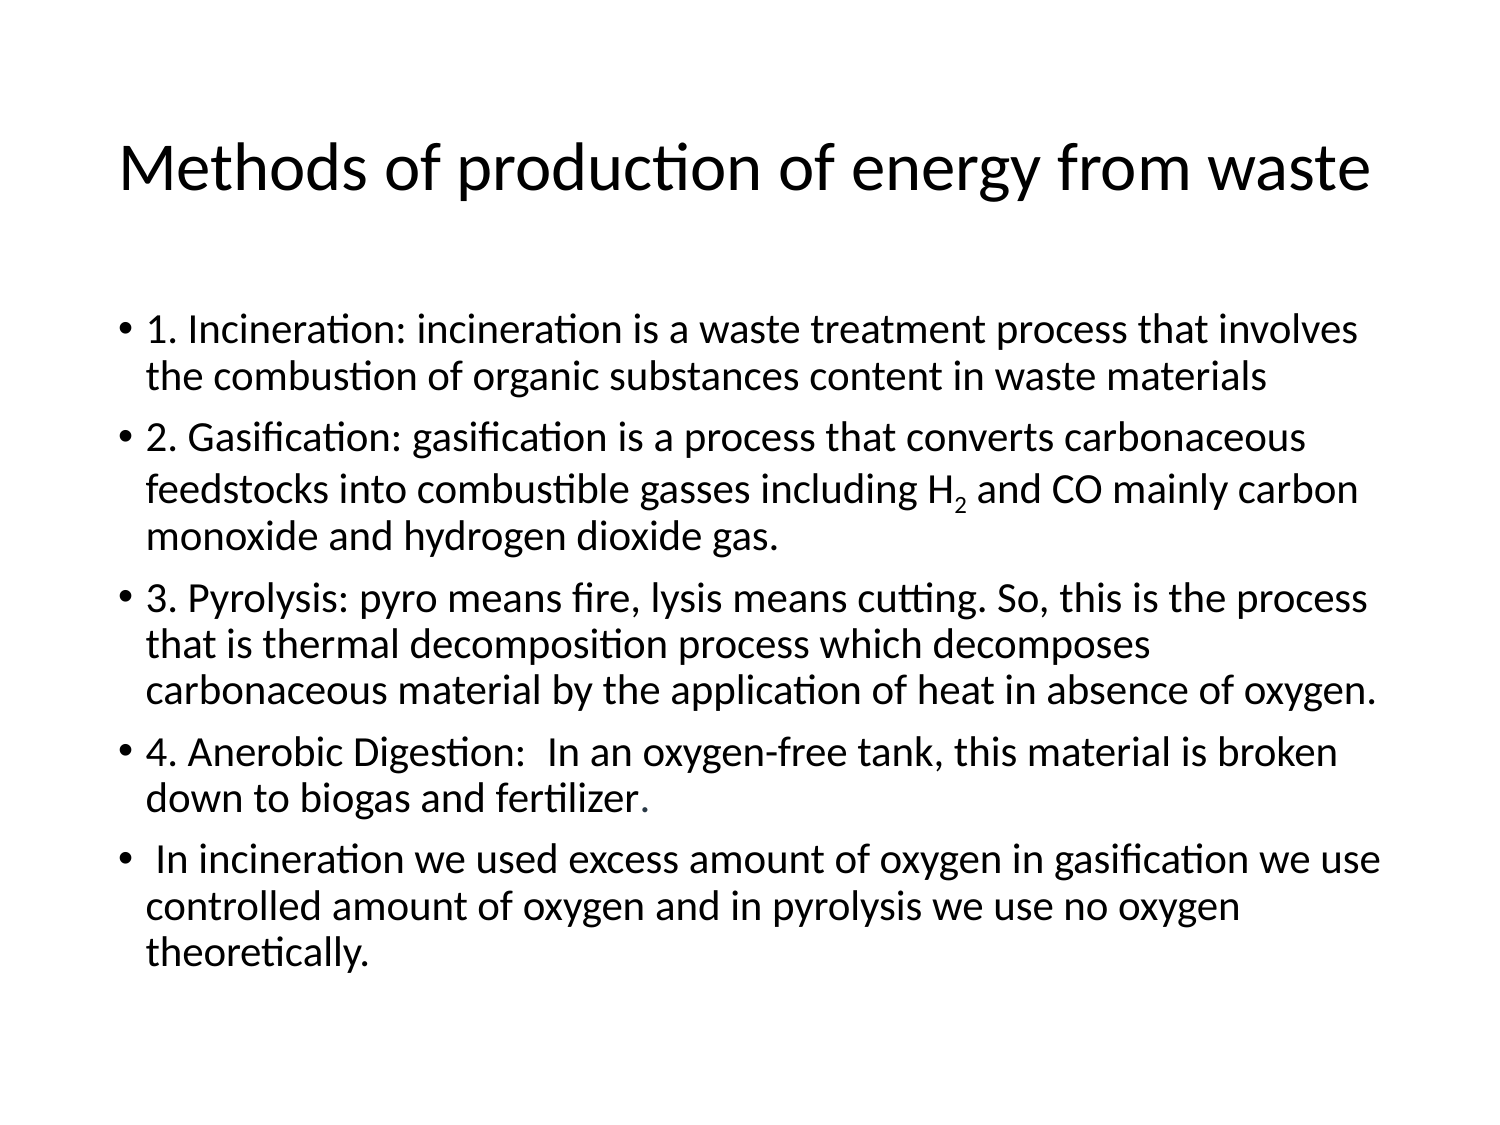

# Methods of production of energy from waste
1. Incineration: incineration is a waste treatment process that involves the combustion of organic substances content in waste materials
2. Gasification: gasification is a process that converts carbonaceous feedstocks into combustible gasses including H2 and CO mainly carbon monoxide and hydrogen dioxide gas.
3. Pyrolysis: pyro means fire, lysis means cutting. So, this is the process that is thermal decomposition process which decomposes carbonaceous material by the application of heat in absence of oxygen.
4. Anerobic Digestion:  In an oxygen-free tank, this material is broken down to biogas and fertilizer.
 In incineration we used excess amount of oxygen in gasification we use controlled amount of oxygen and in pyrolysis we use no oxygen theoretically.